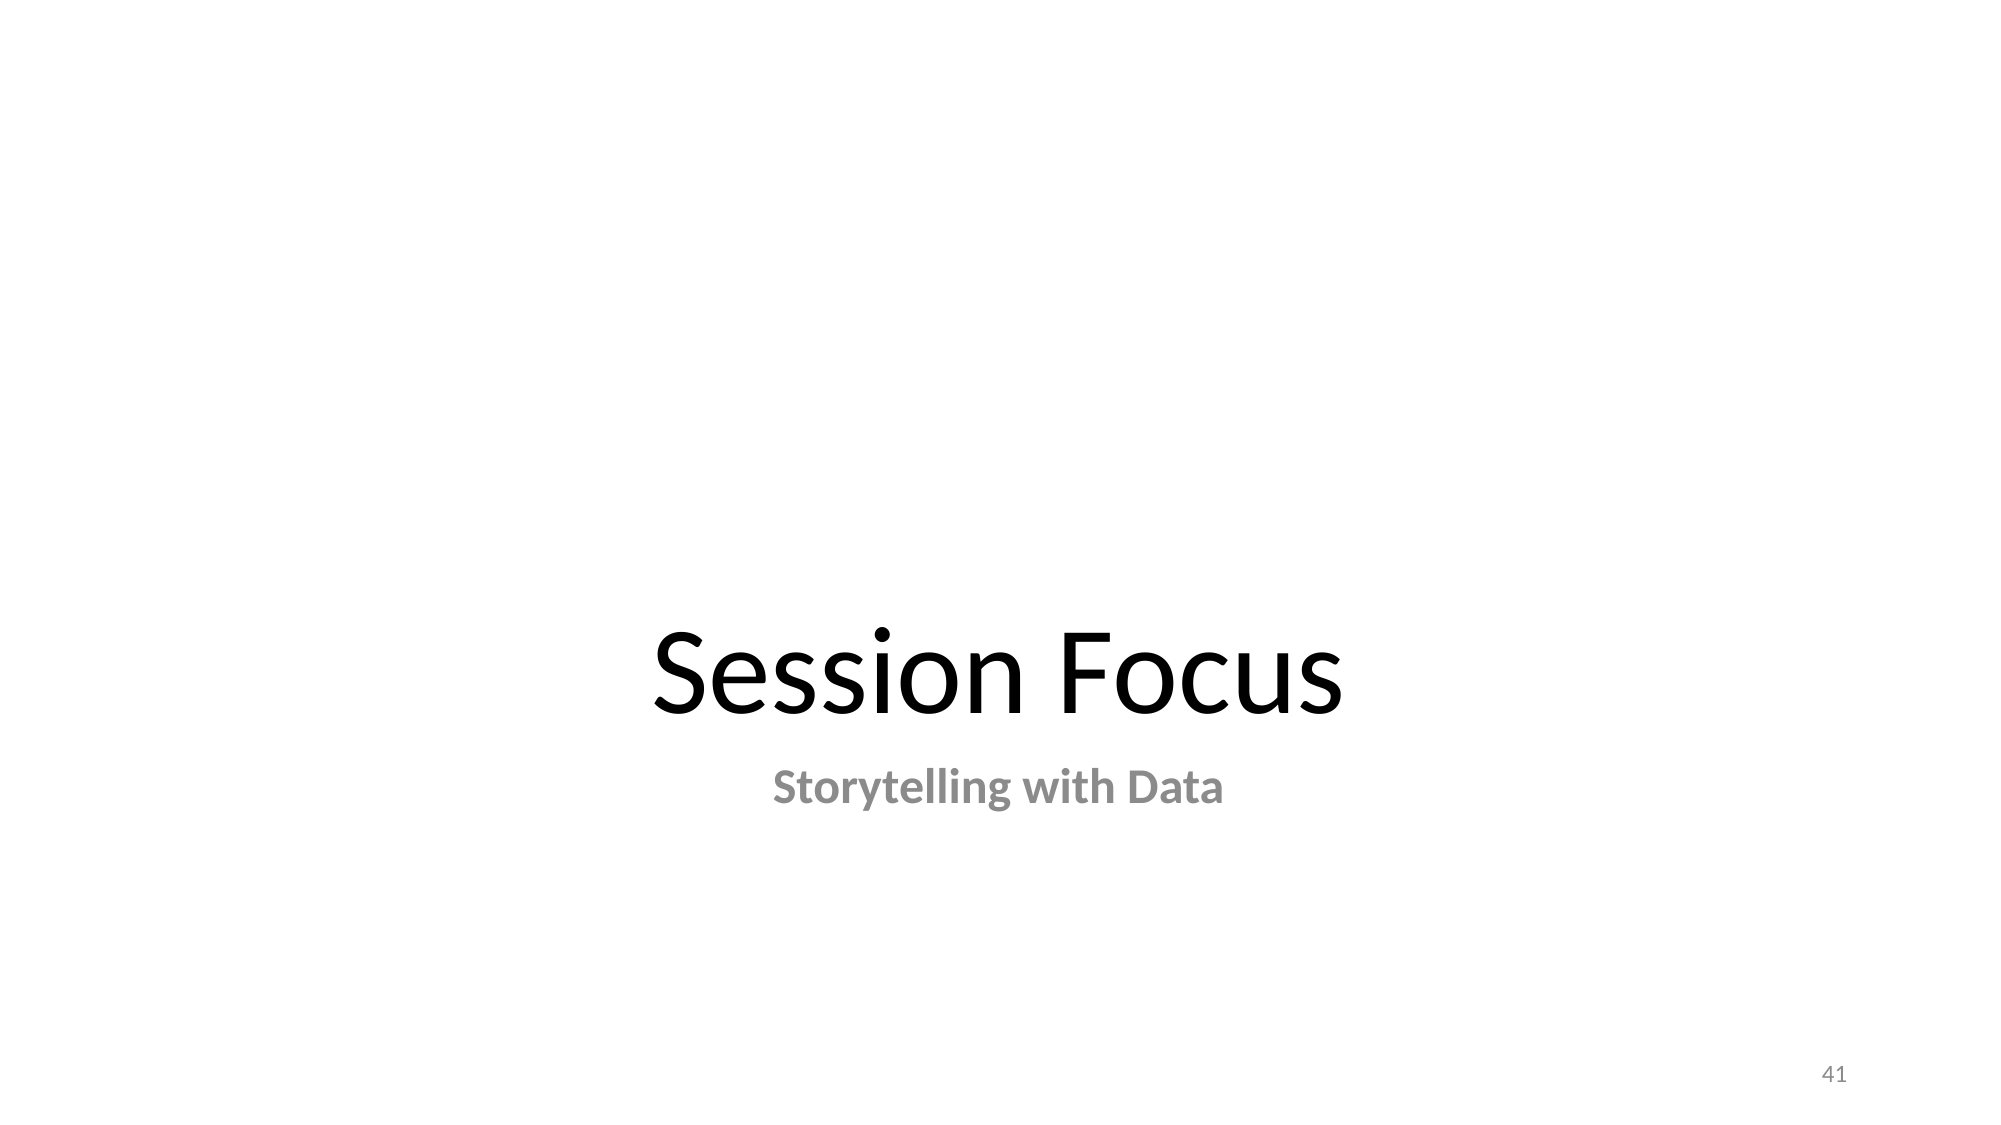

# Session Focus
Storytelling with Data
41